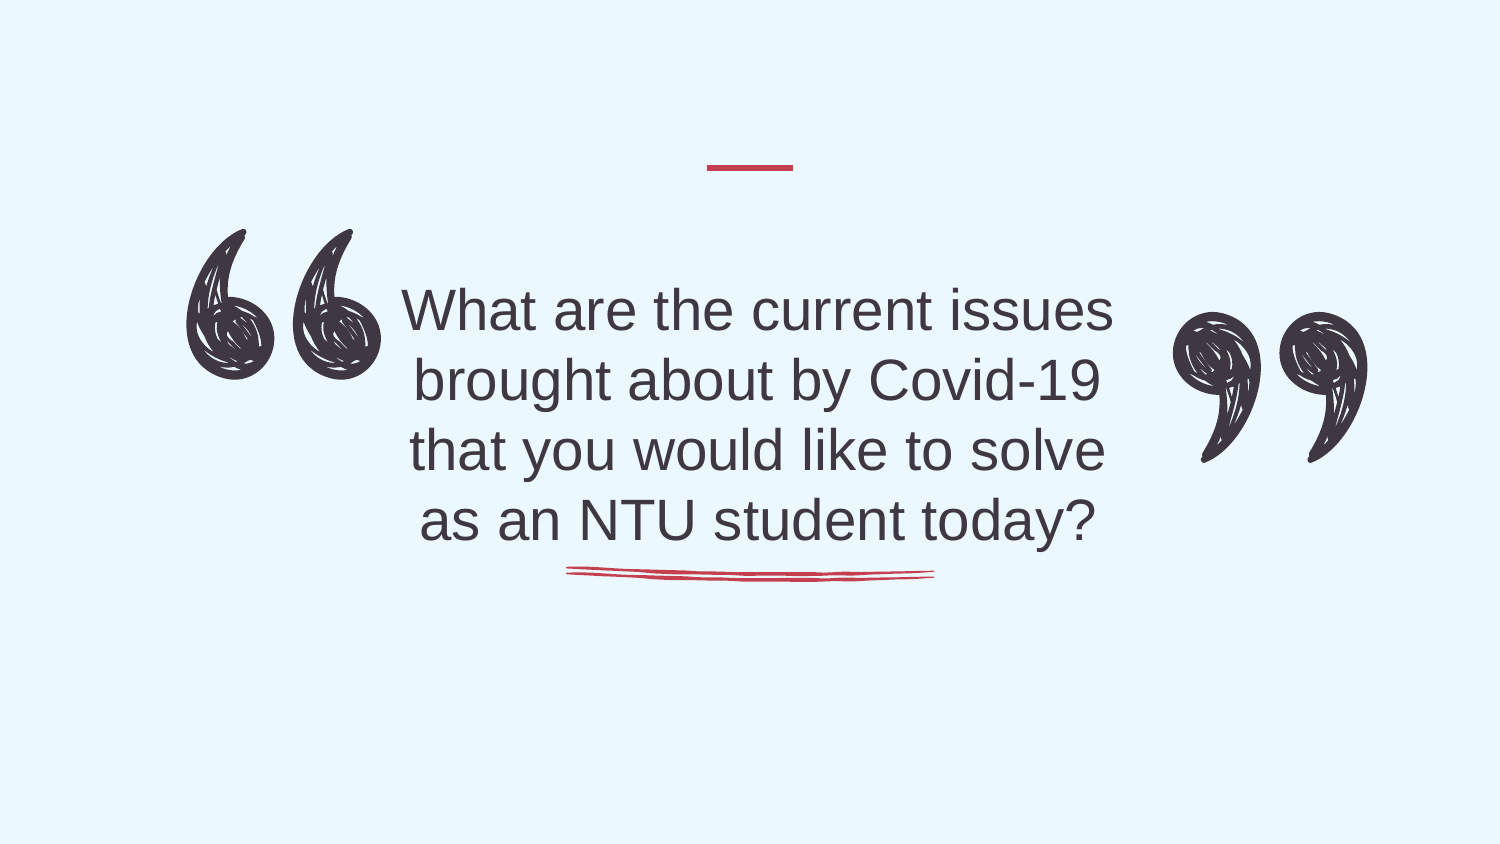

What are the current issues brought about by Covid-19 that you would like to solve as an NTU student today?